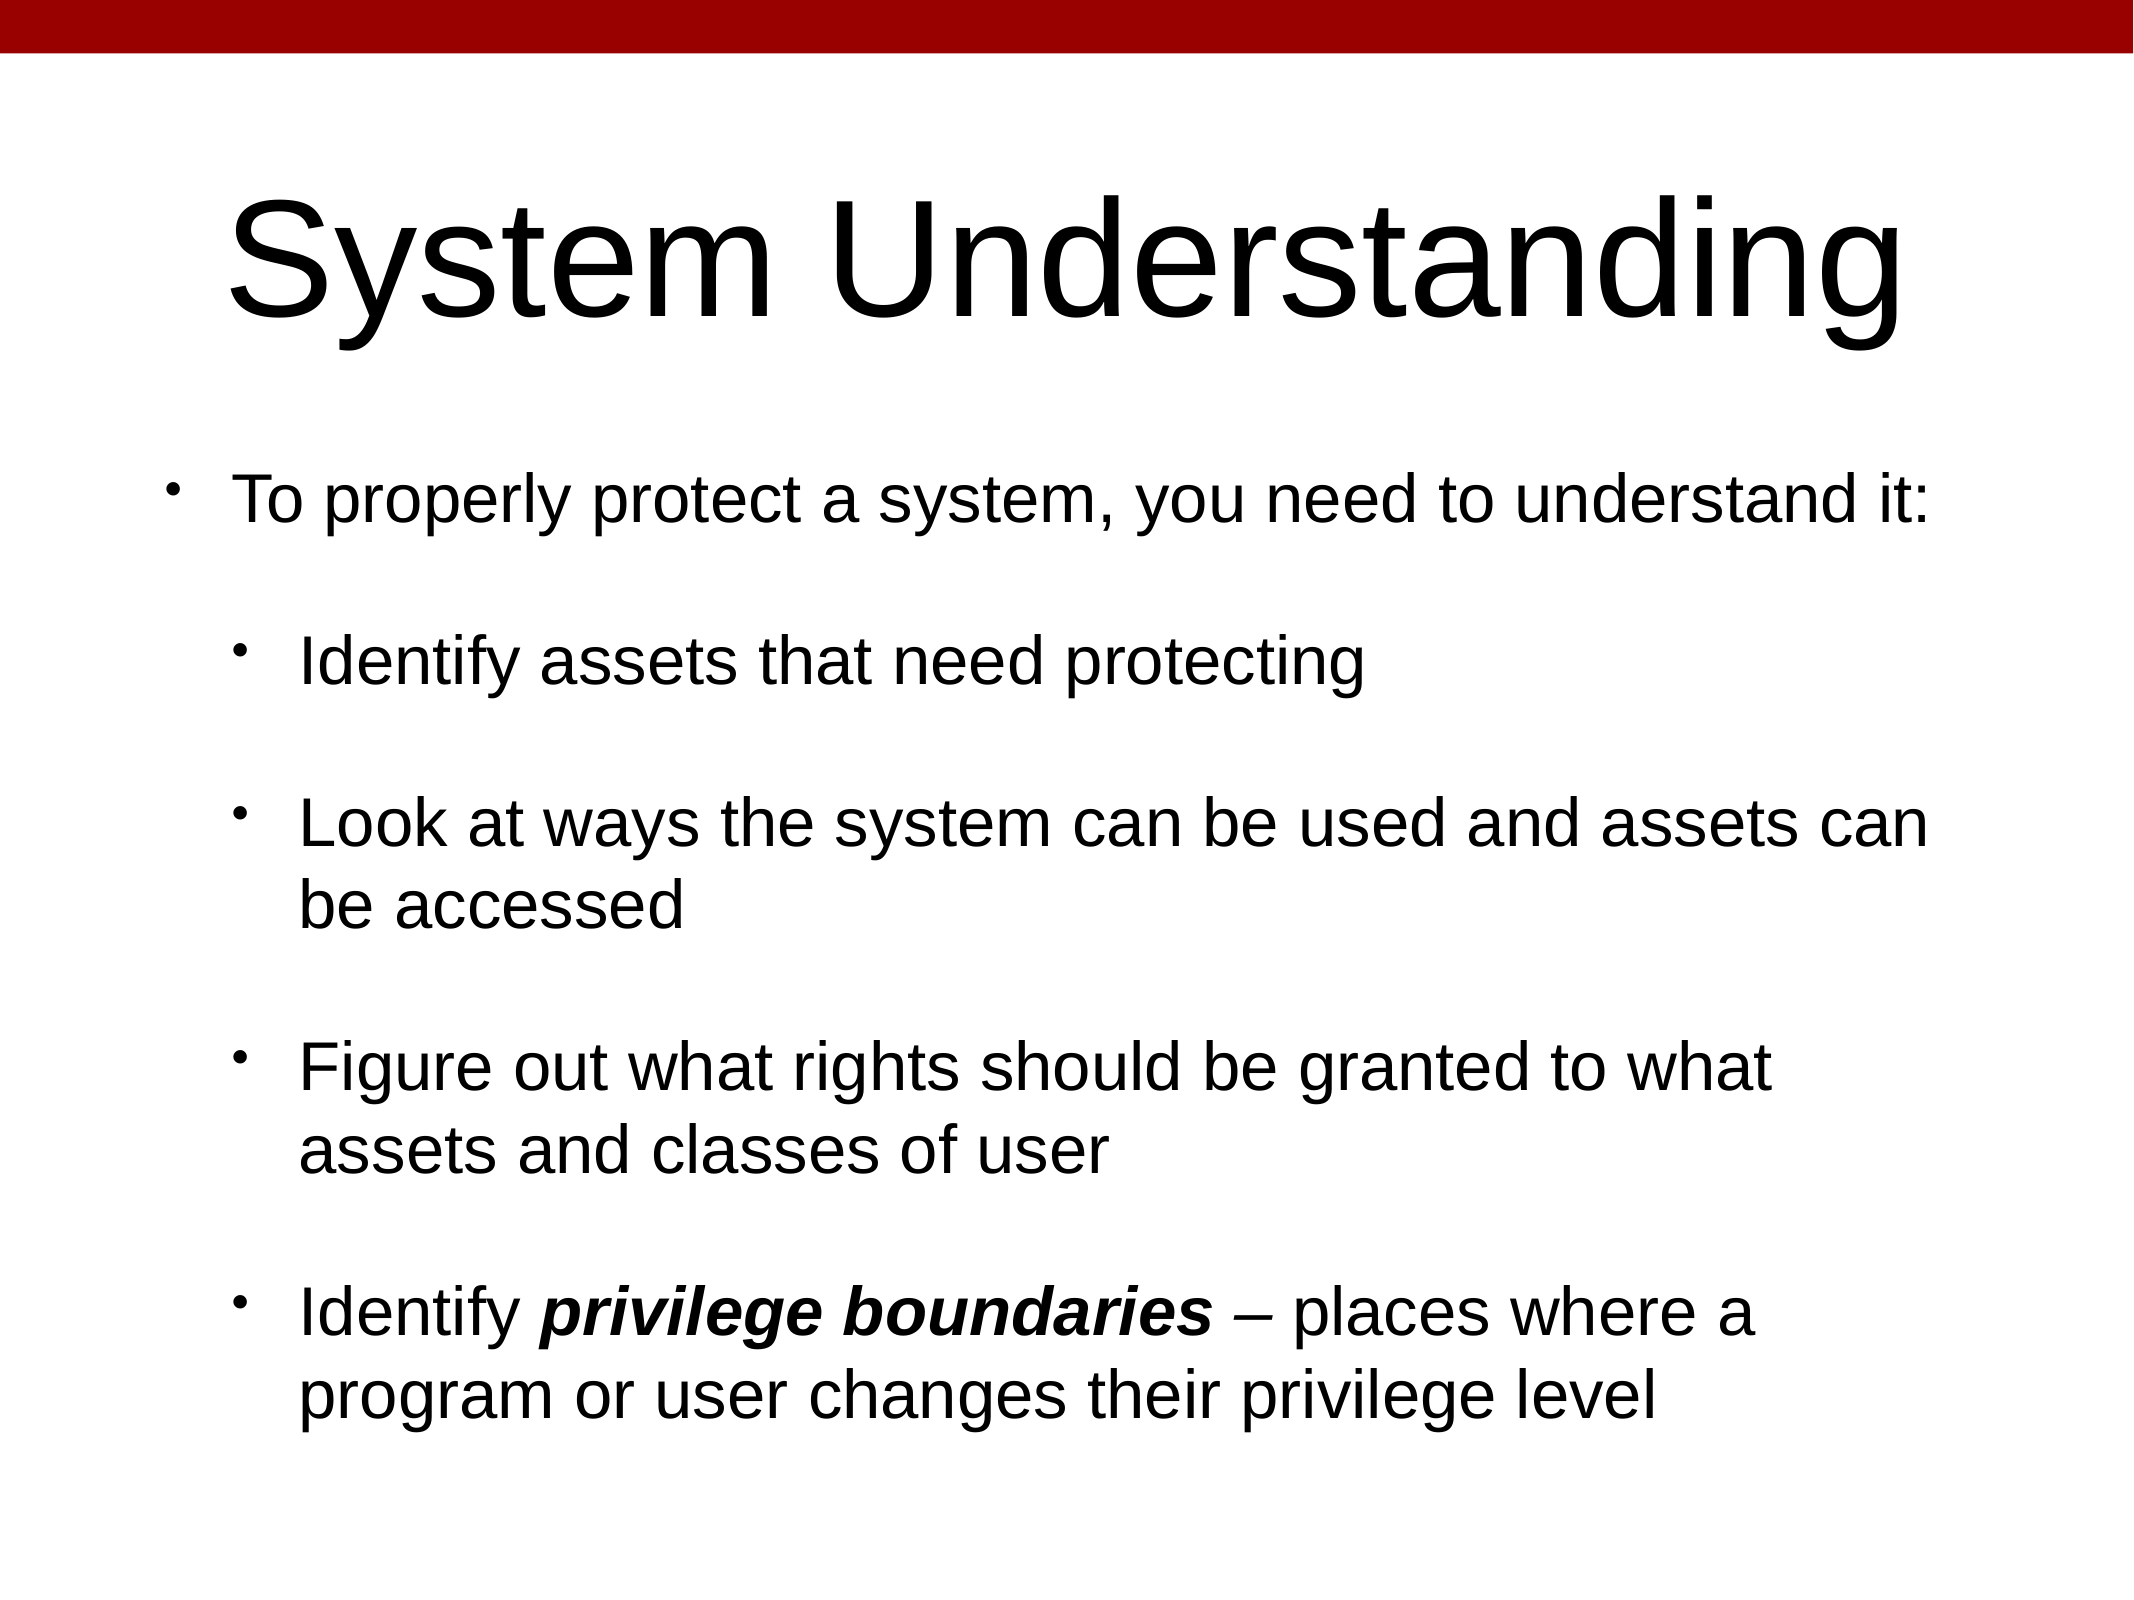

# System Understanding
To properly protect a system, you need to understand it:
Identify assets that need protecting
Look at ways the system can be used and assets can be accessed
Figure out what rights should be granted to what assets and classes of user
Identify privilege boundaries – places where a program or user changes their privilege level